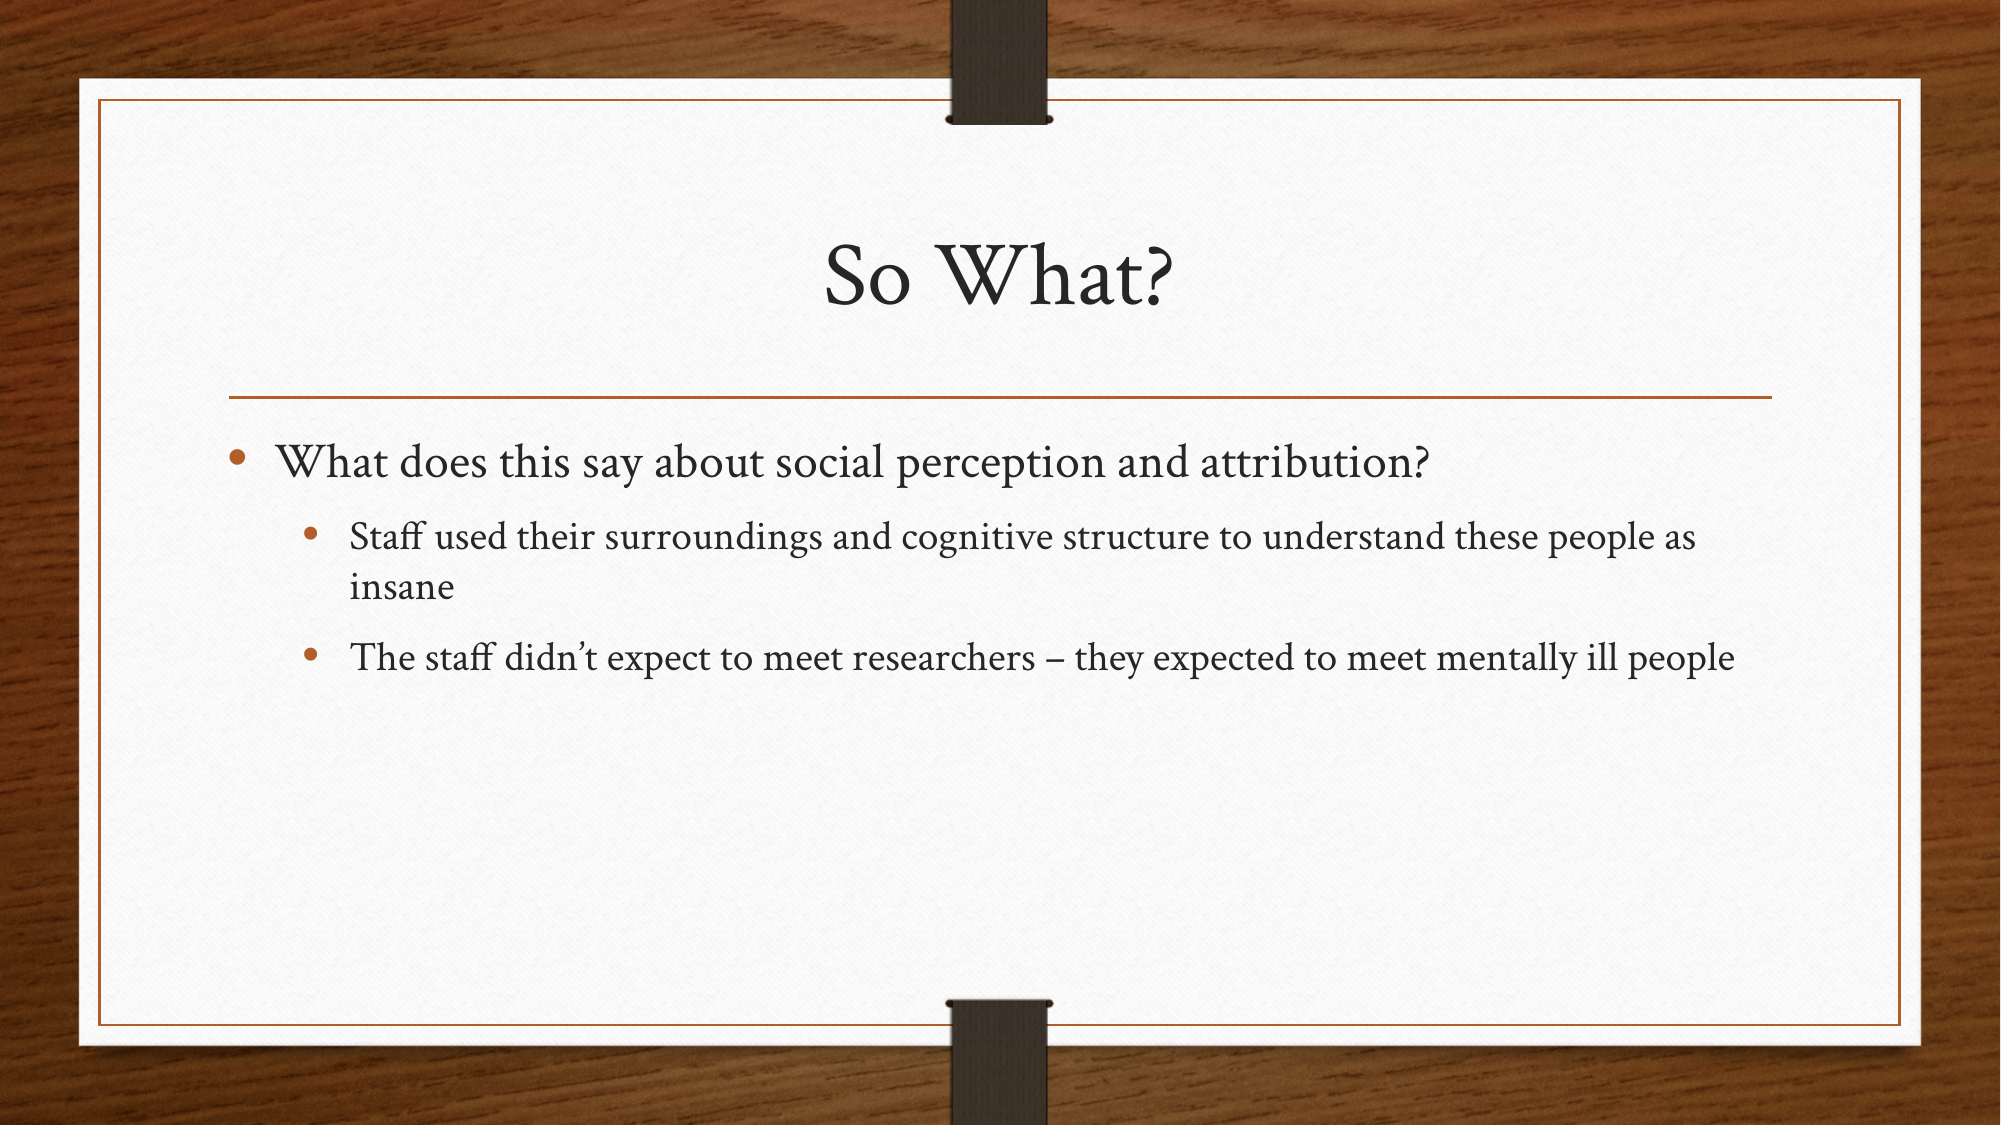

# So What?
What does this say about social perception and attribution?
Staff used their surroundings and cognitive structure to understand these people as insane
The staff didn’t expect to meet researchers – they expected to meet mentally ill people